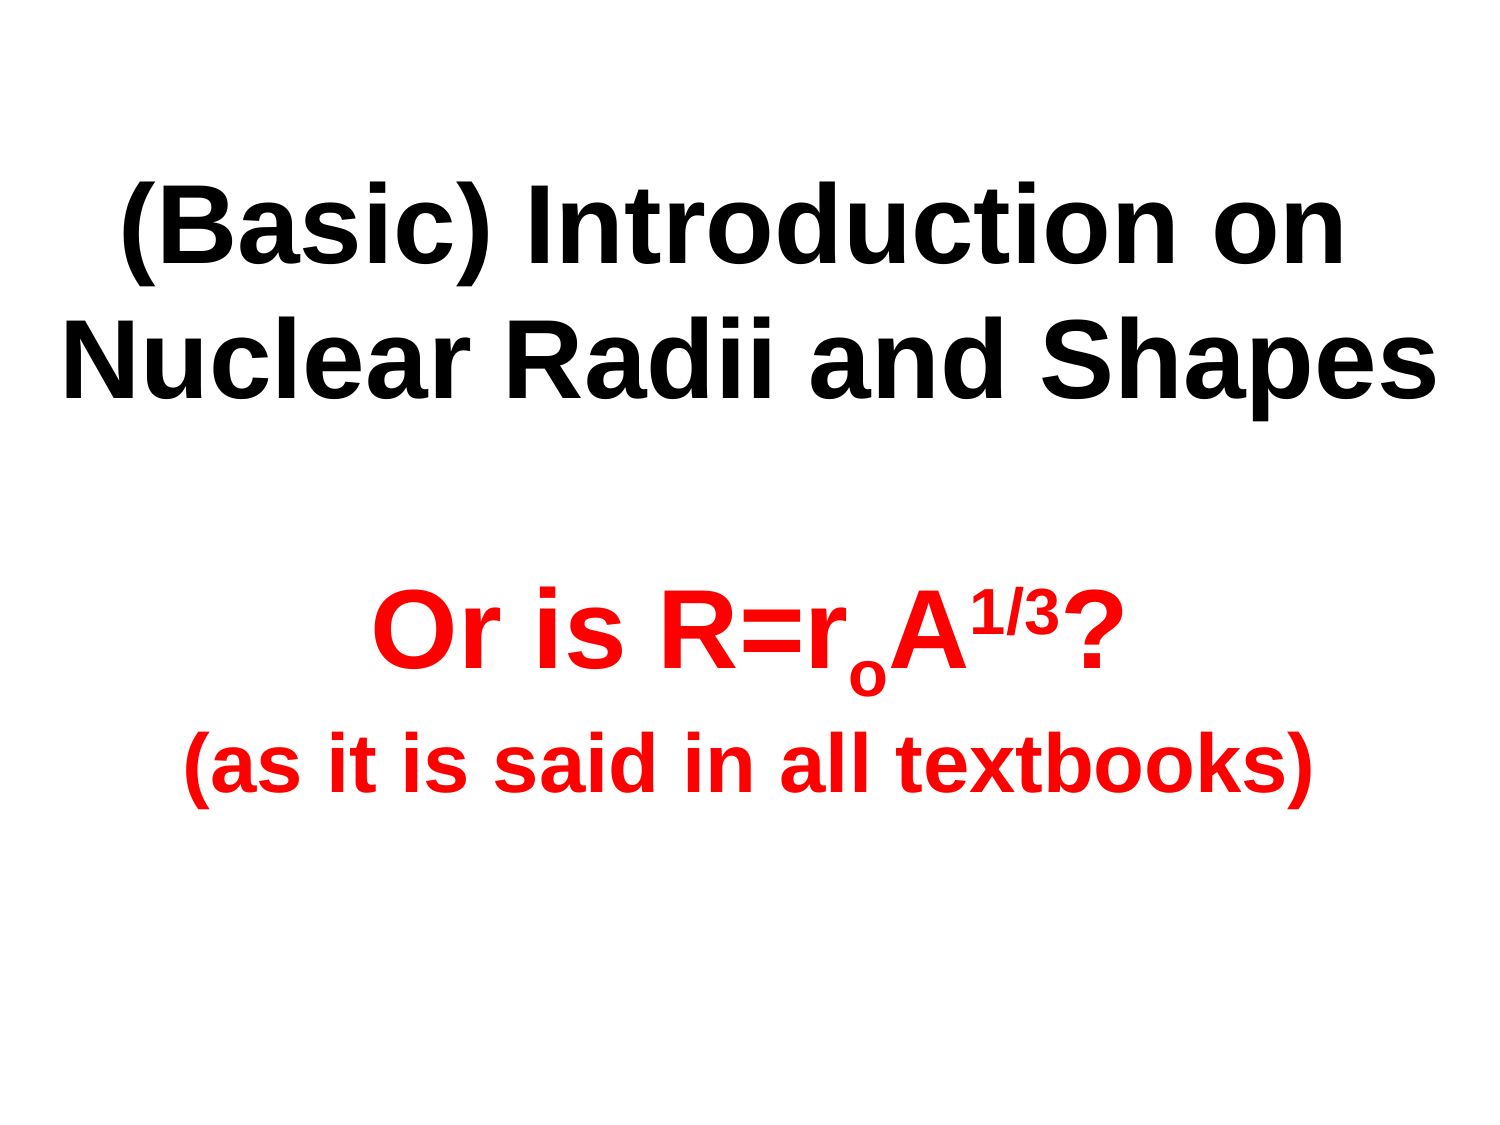

# (Basic) Introduction on  Nuclear Radii and Shapes Or is R=roA1/3? (as it is said in all textbooks)